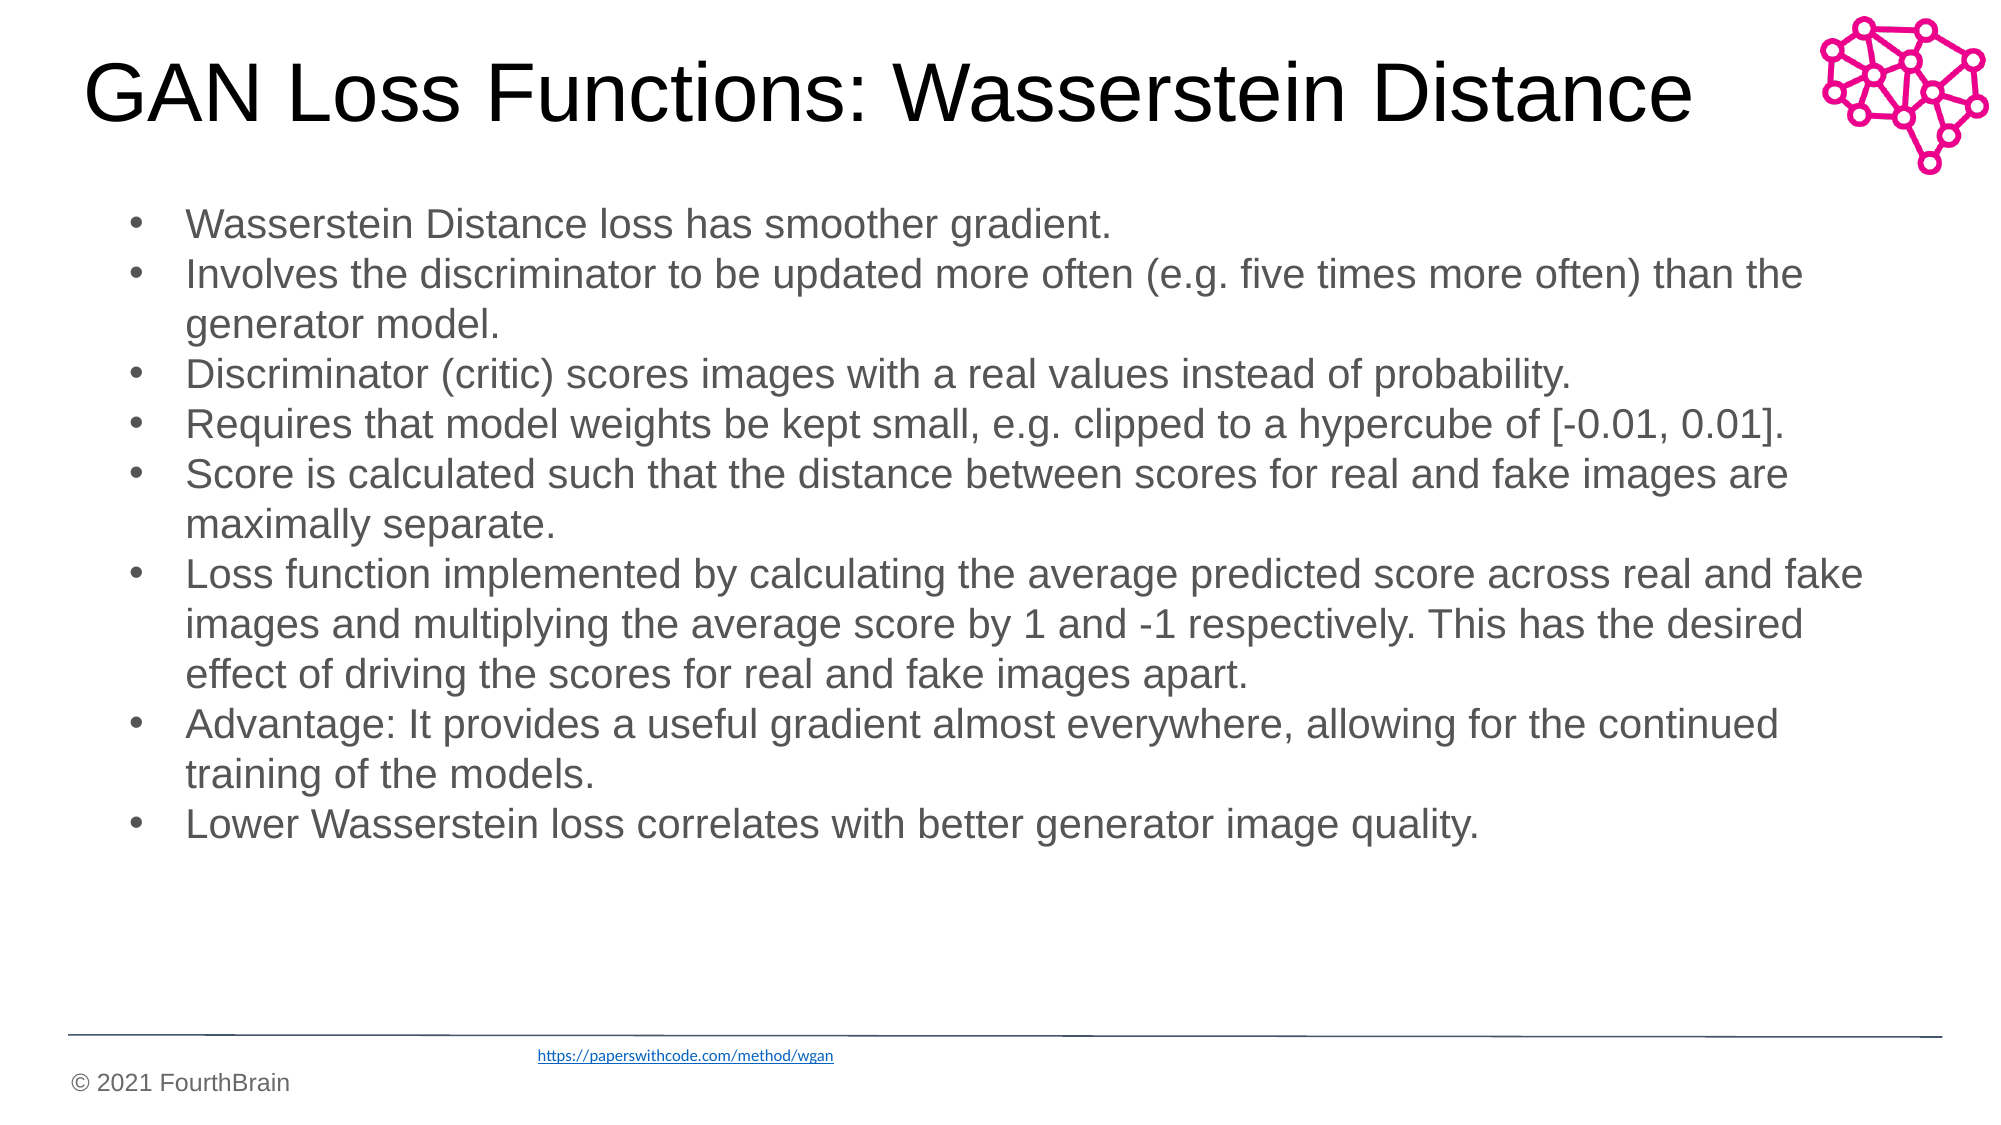

# GAN Loss Functions: Wasserstein Distance
Wasserstein Distance loss has smoother gradient.
Involves the discriminator to be updated more often (e.g. five times more often) than the generator model.
Discriminator (critic) scores images with a real values instead of probability.
Requires that model weights be kept small, e.g. clipped to a hypercube of [-0.01, 0.01].
Score is calculated such that the distance between scores for real and fake images are maximally separate.
Loss function implemented by calculating the average predicted score across real and fake images and multiplying the average score by 1 and -1 respectively. This has the desired effect of driving the scores for real and fake images apart.
Advantage: It provides a useful gradient almost everywhere, allowing for the continued training of the models.
Lower Wasserstein loss correlates with better generator image quality.

https://paperswithcode.com/method/wgan